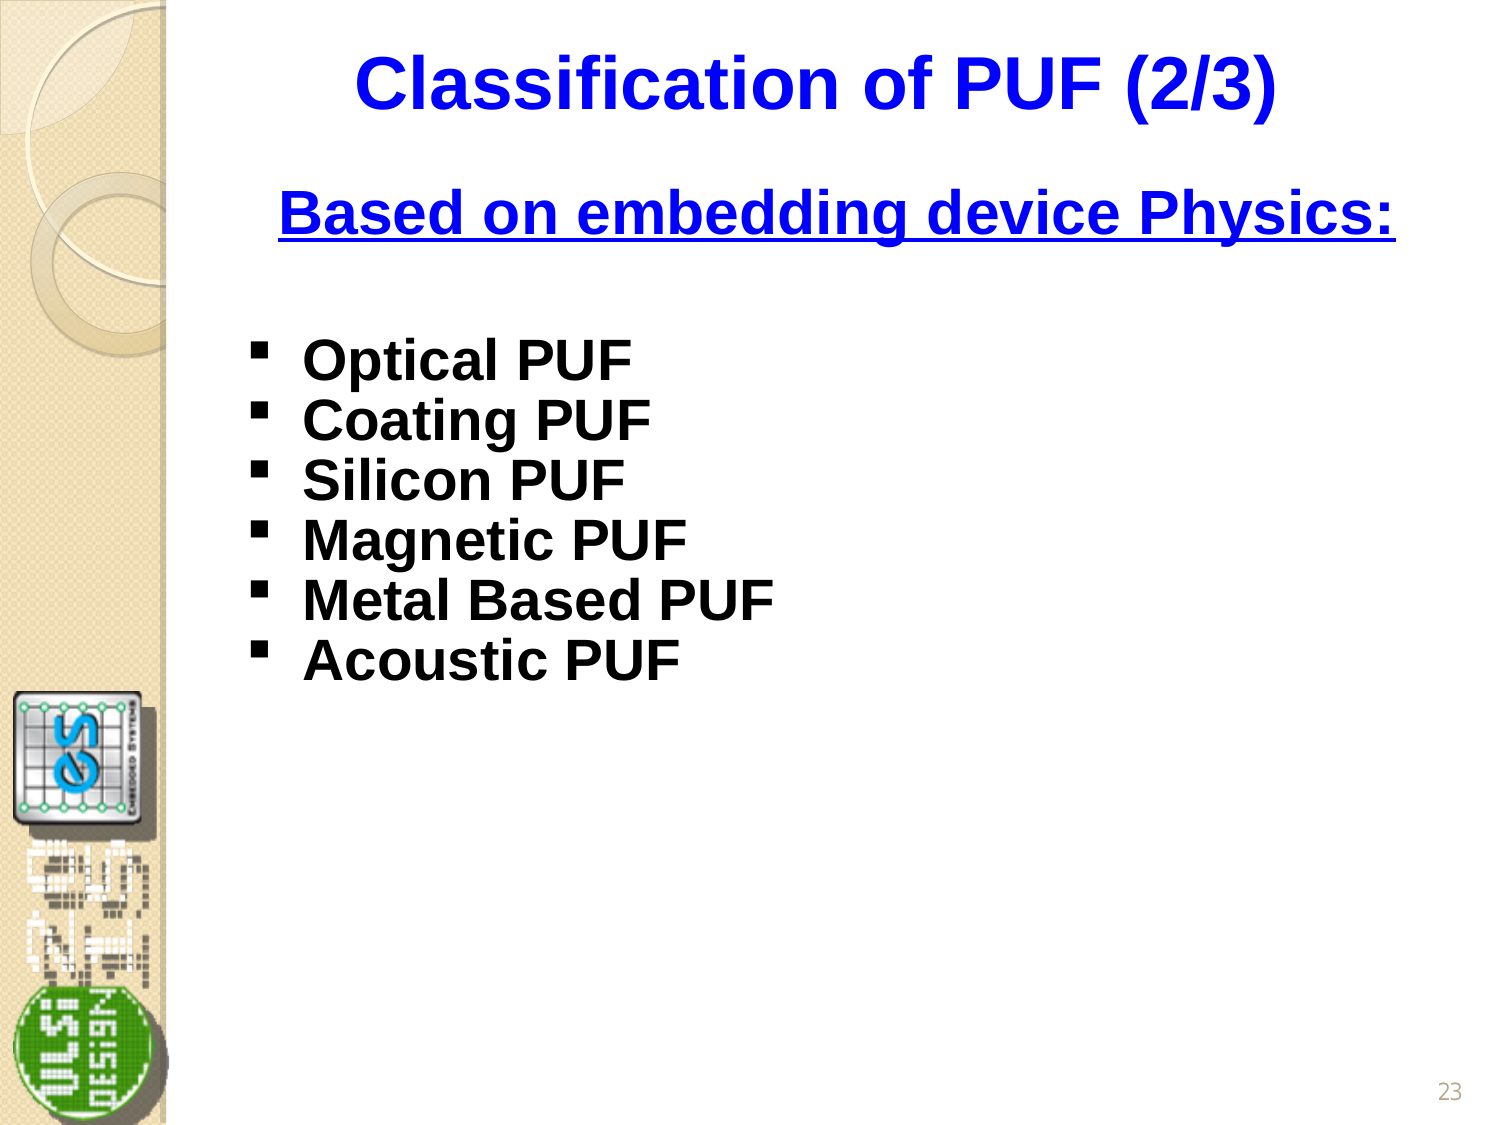

Classification of PUF (2/3)

Based on embedding device Physics:
Optical PUF
Coating PUF
Silicon PUF
Magnetic PUF
Metal Based PUF
Acoustic PUF
23